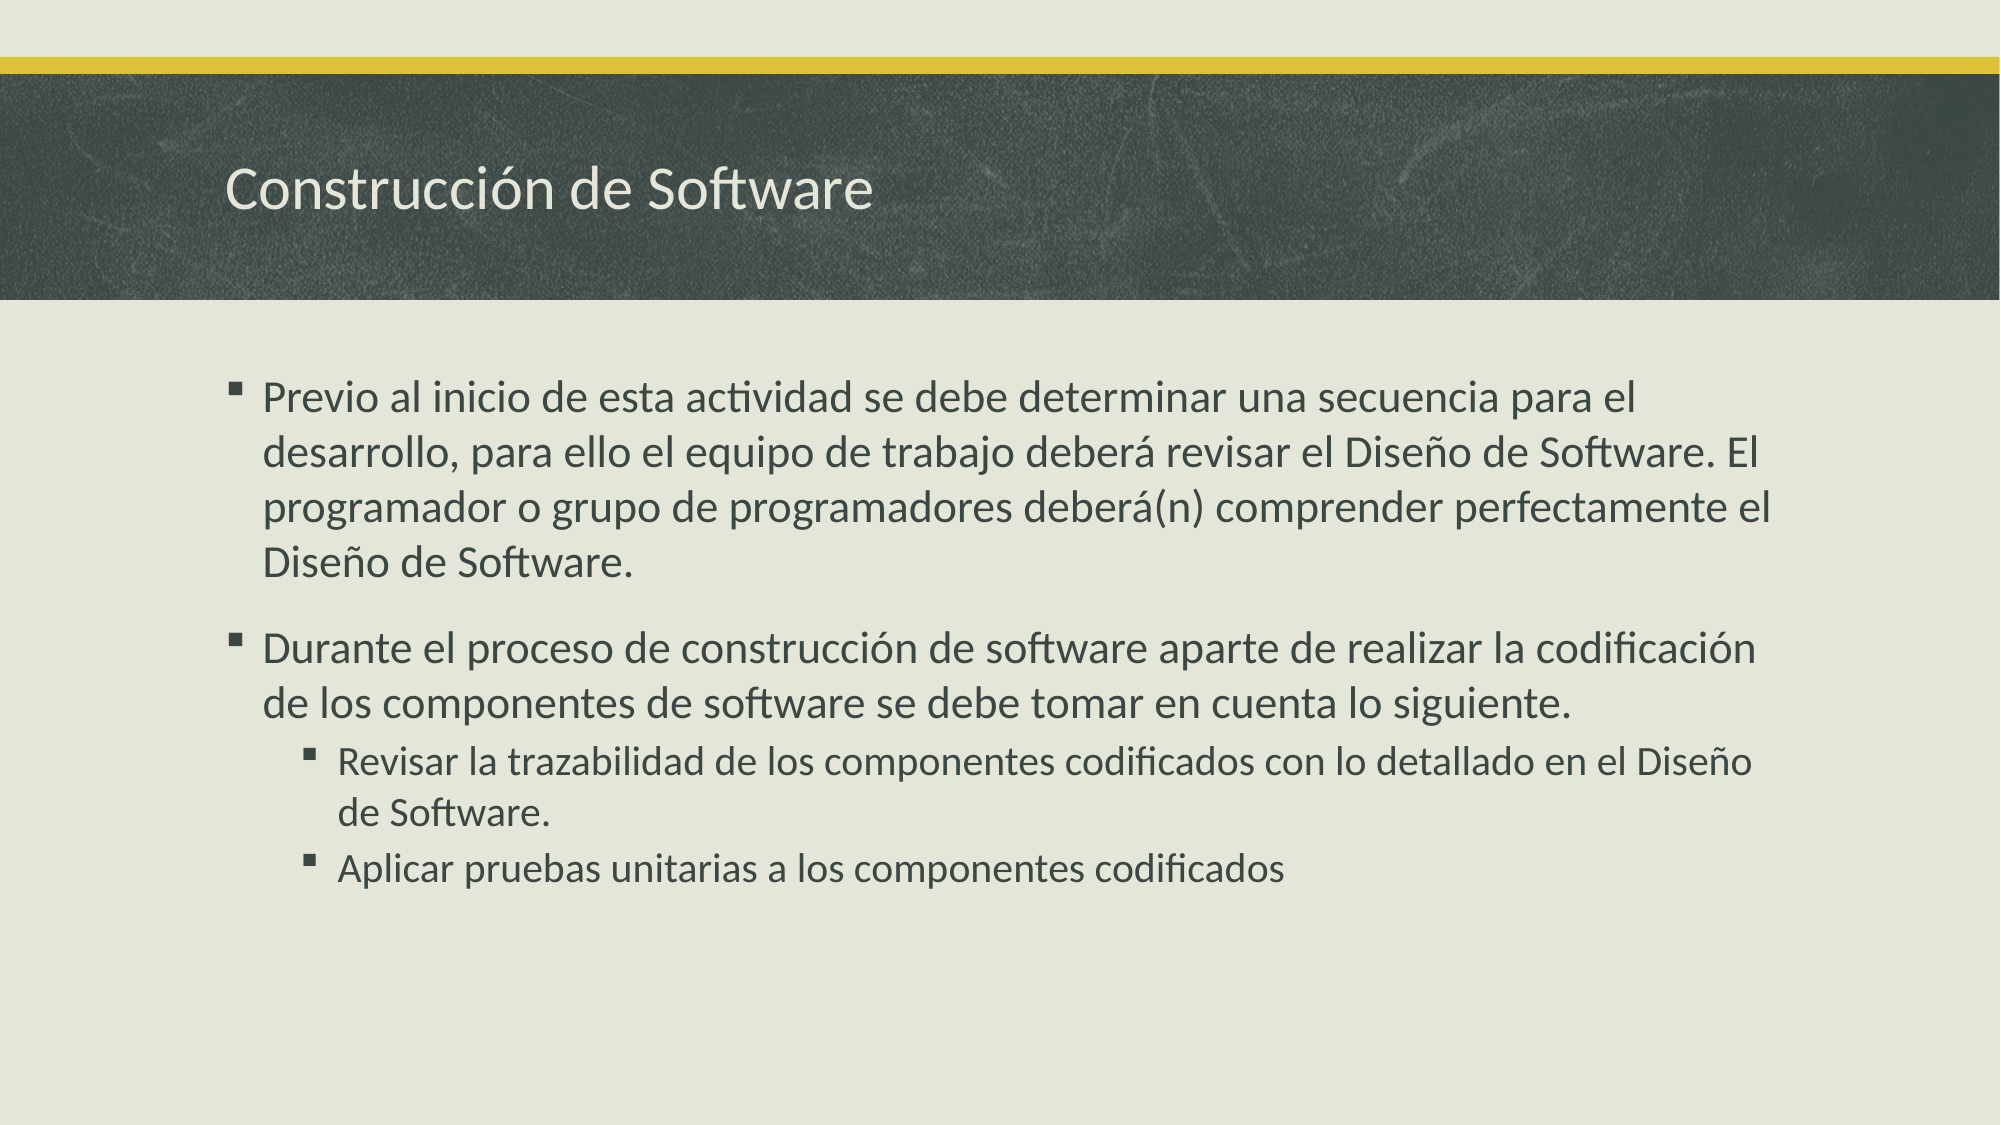

# Construcción de Software
Previo al inicio de esta actividad se debe determinar una secuencia para el desarrollo, para ello el equipo de trabajo deberá revisar el Diseño de Software. El programador o grupo de programadores deberá(n) comprender perfectamente el Diseño de Software.
Durante el proceso de construcción de software aparte de realizar la codificación de los componentes de software se debe tomar en cuenta lo siguiente.
Revisar la trazabilidad de los componentes codificados con lo detallado en el Diseño de Software.
Aplicar pruebas unitarias a los componentes codificados